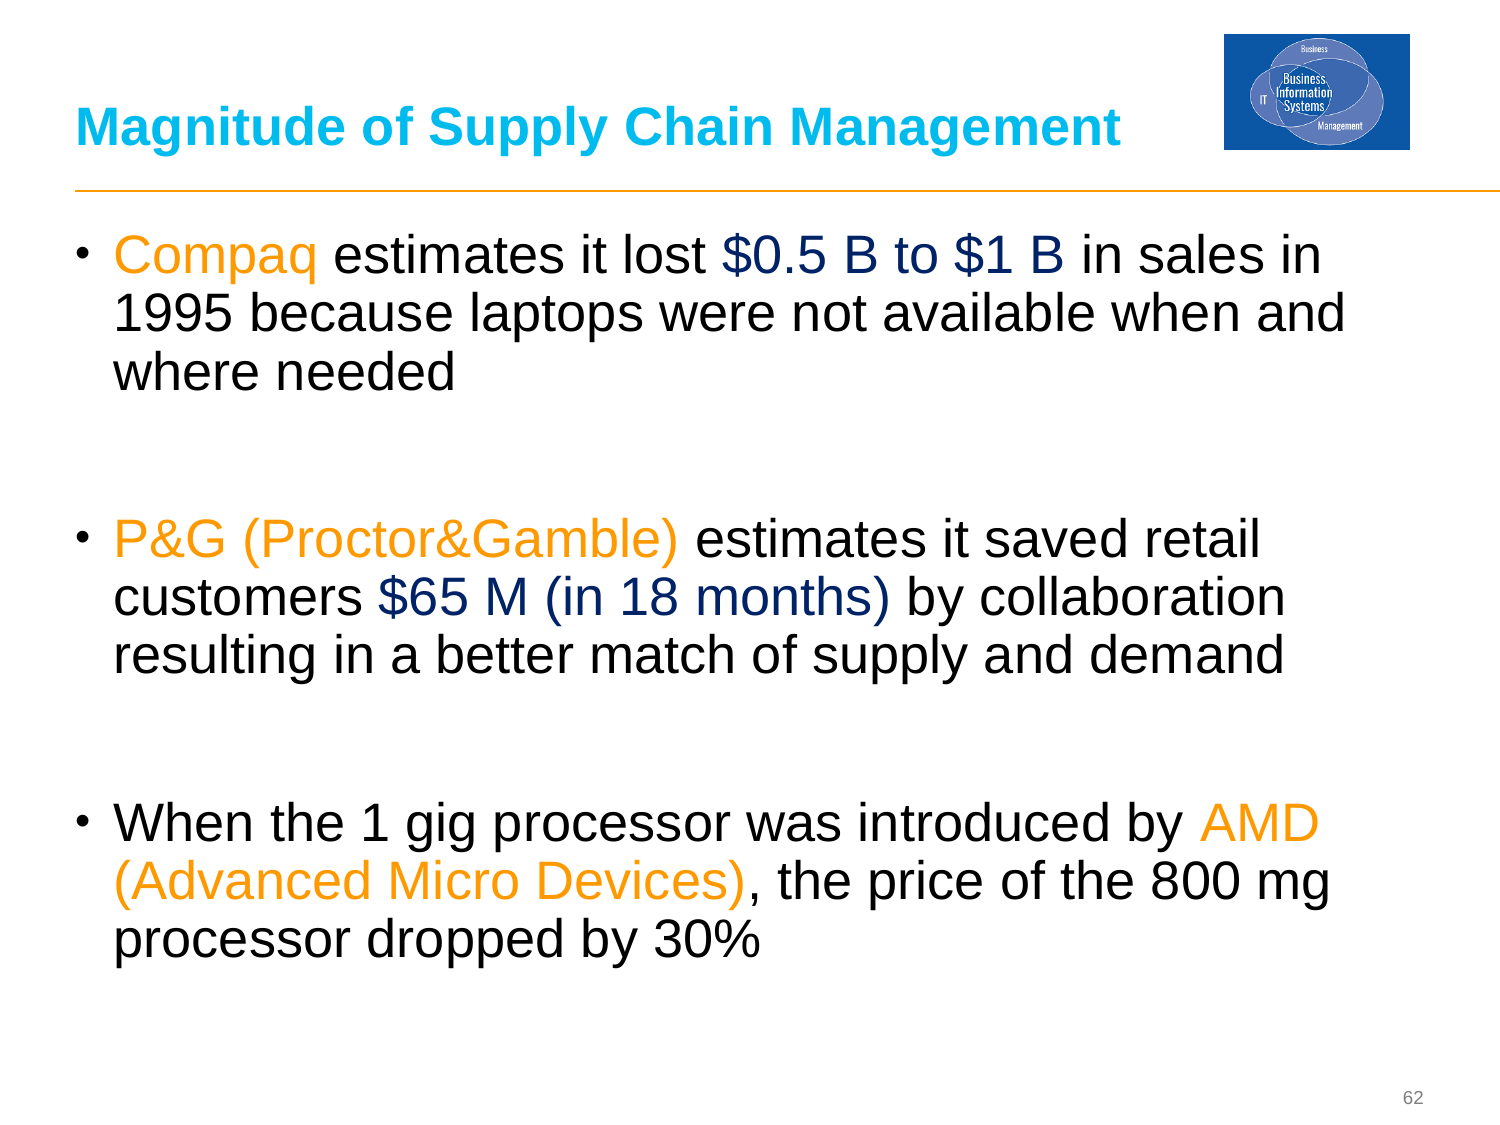

# Magnitude of Supply Chain Management
Compaq estimates it lost $0.5 B to $1 B in sales in 1995 because laptops were not available when and where needed

P&G (Proctor&Gamble) estimates it saved retail customers $65 M (in 18 months) by collaboration resulting in a better match of supply and demand

When the 1 gig processor was introduced by AMD (Advanced Micro Devices), the price of the 800 mg processor dropped by 30%